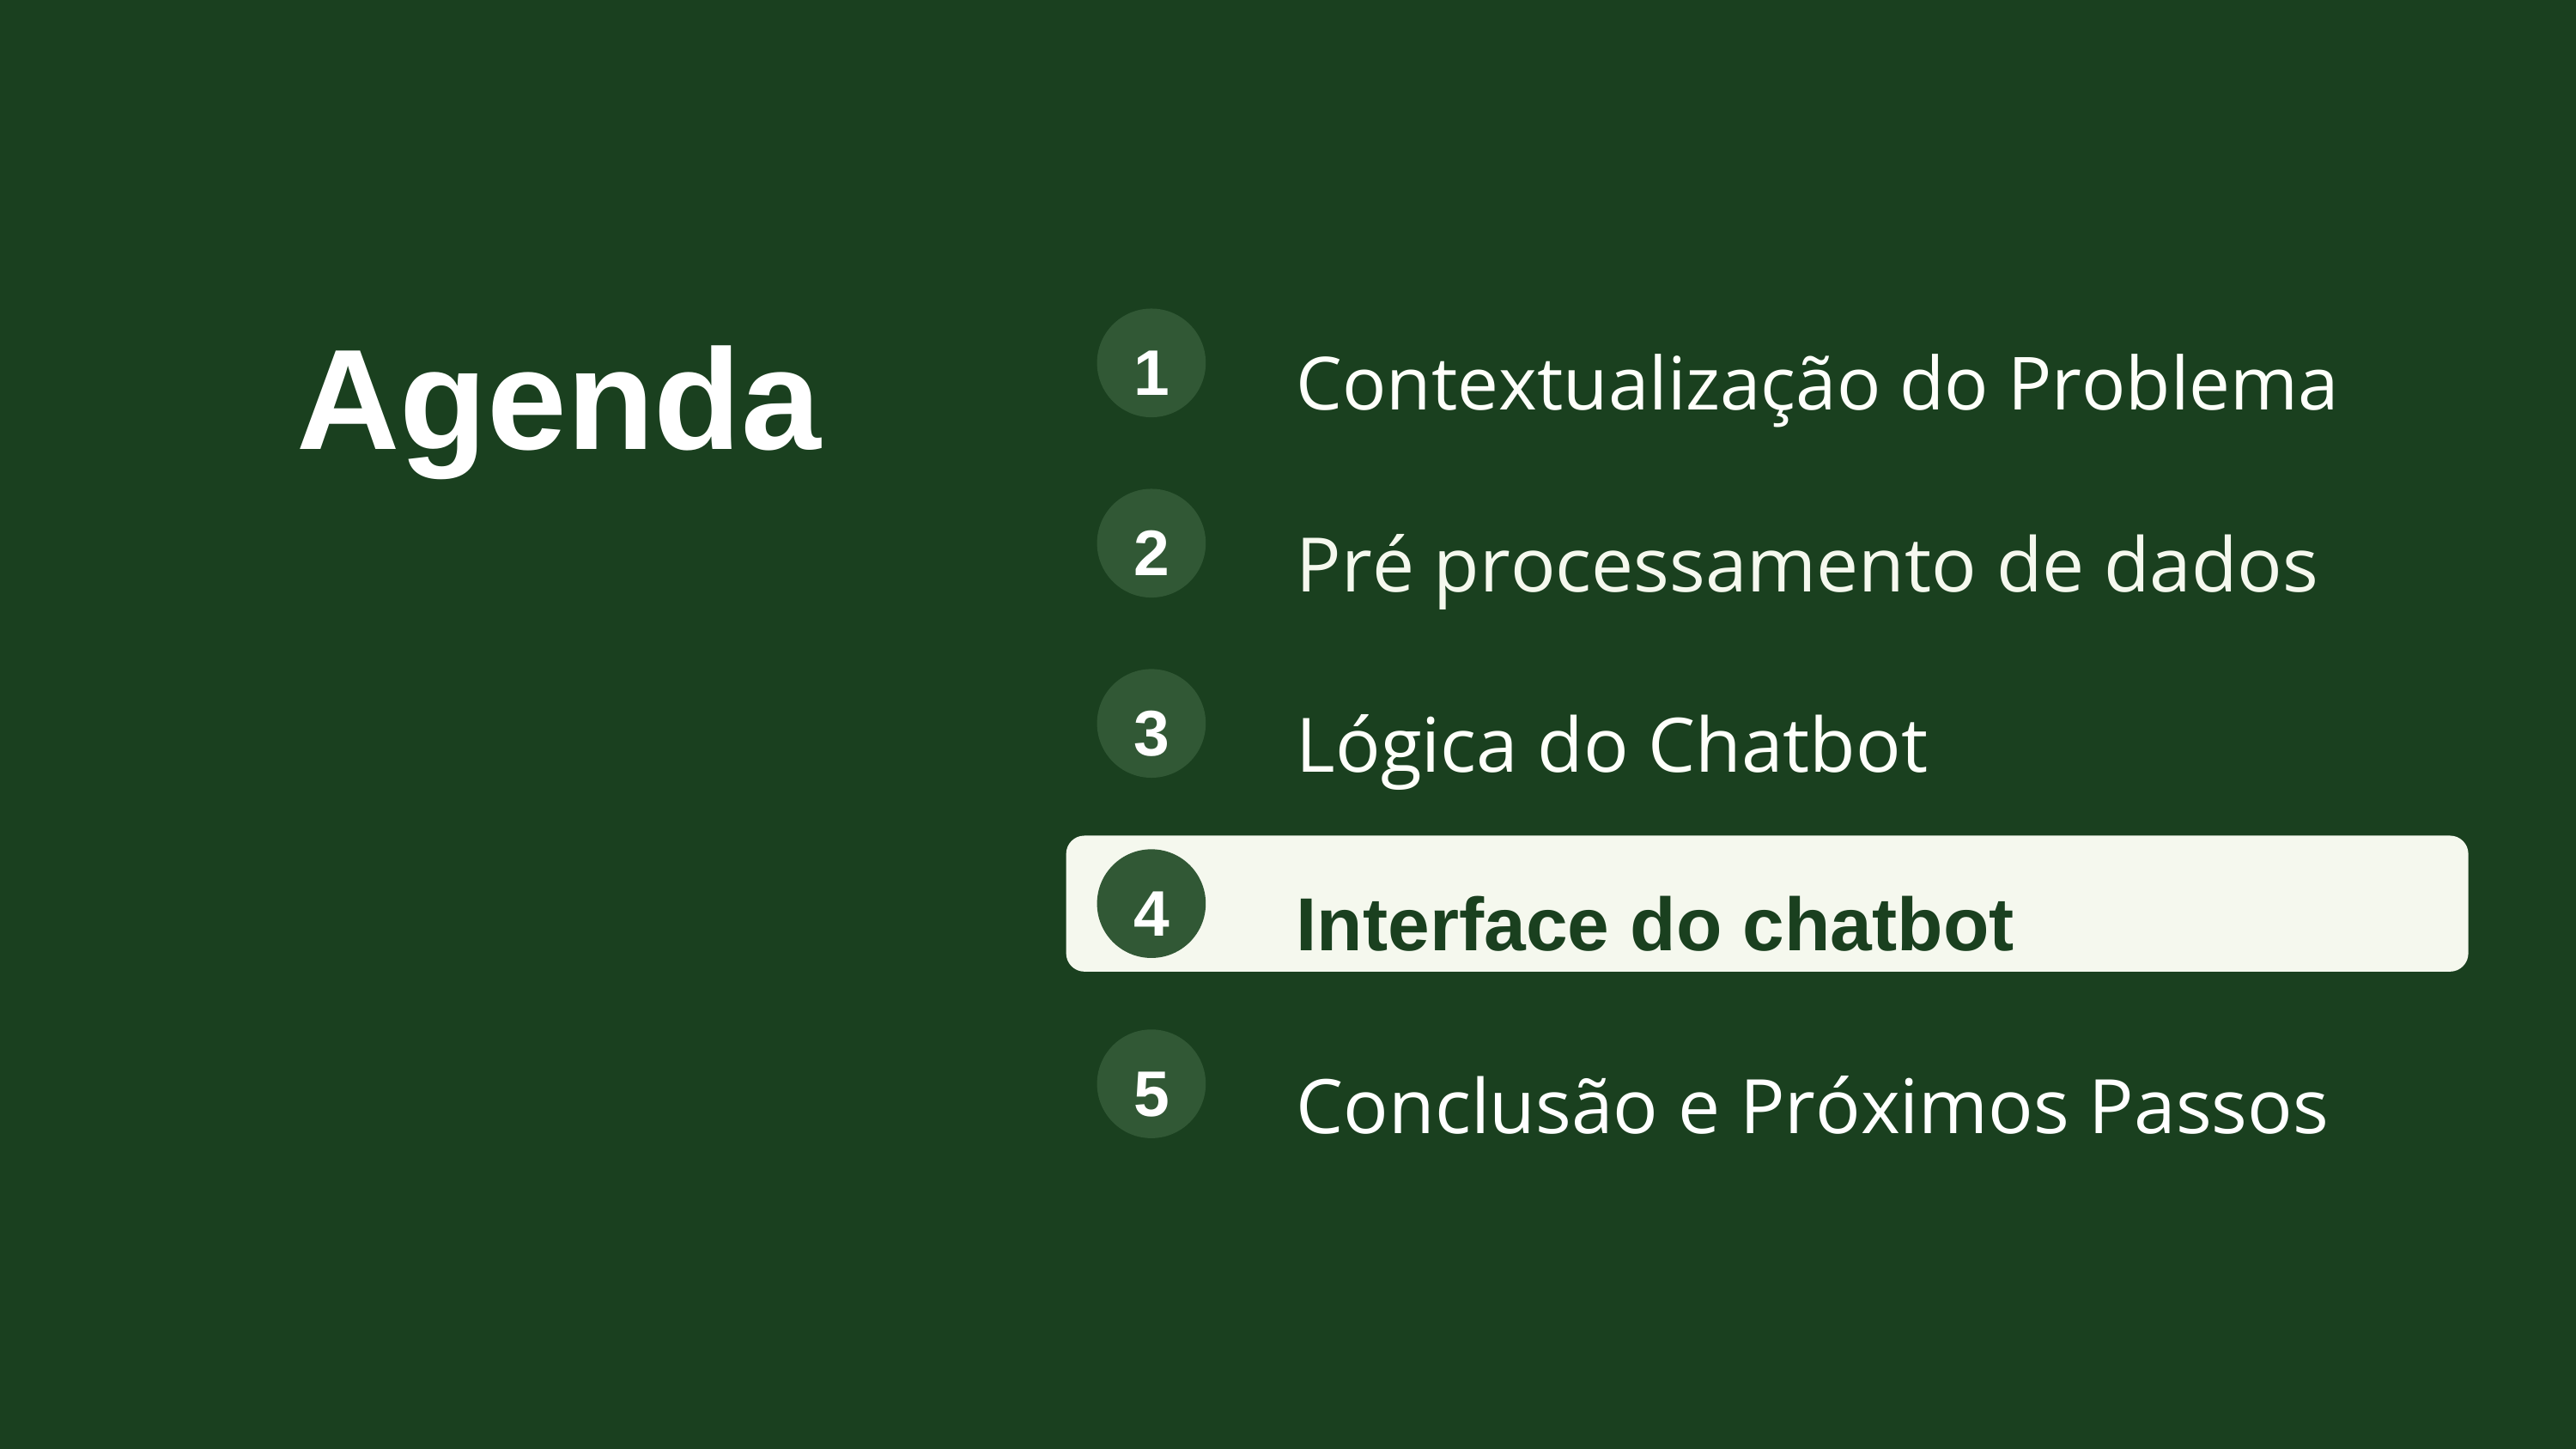

Contextualização do Problema
Agenda
1

Pré processamento de dados
2

Lógica do Chatbot
3

Interface do chatbot

4

Conclusão e Próximos Passos
5